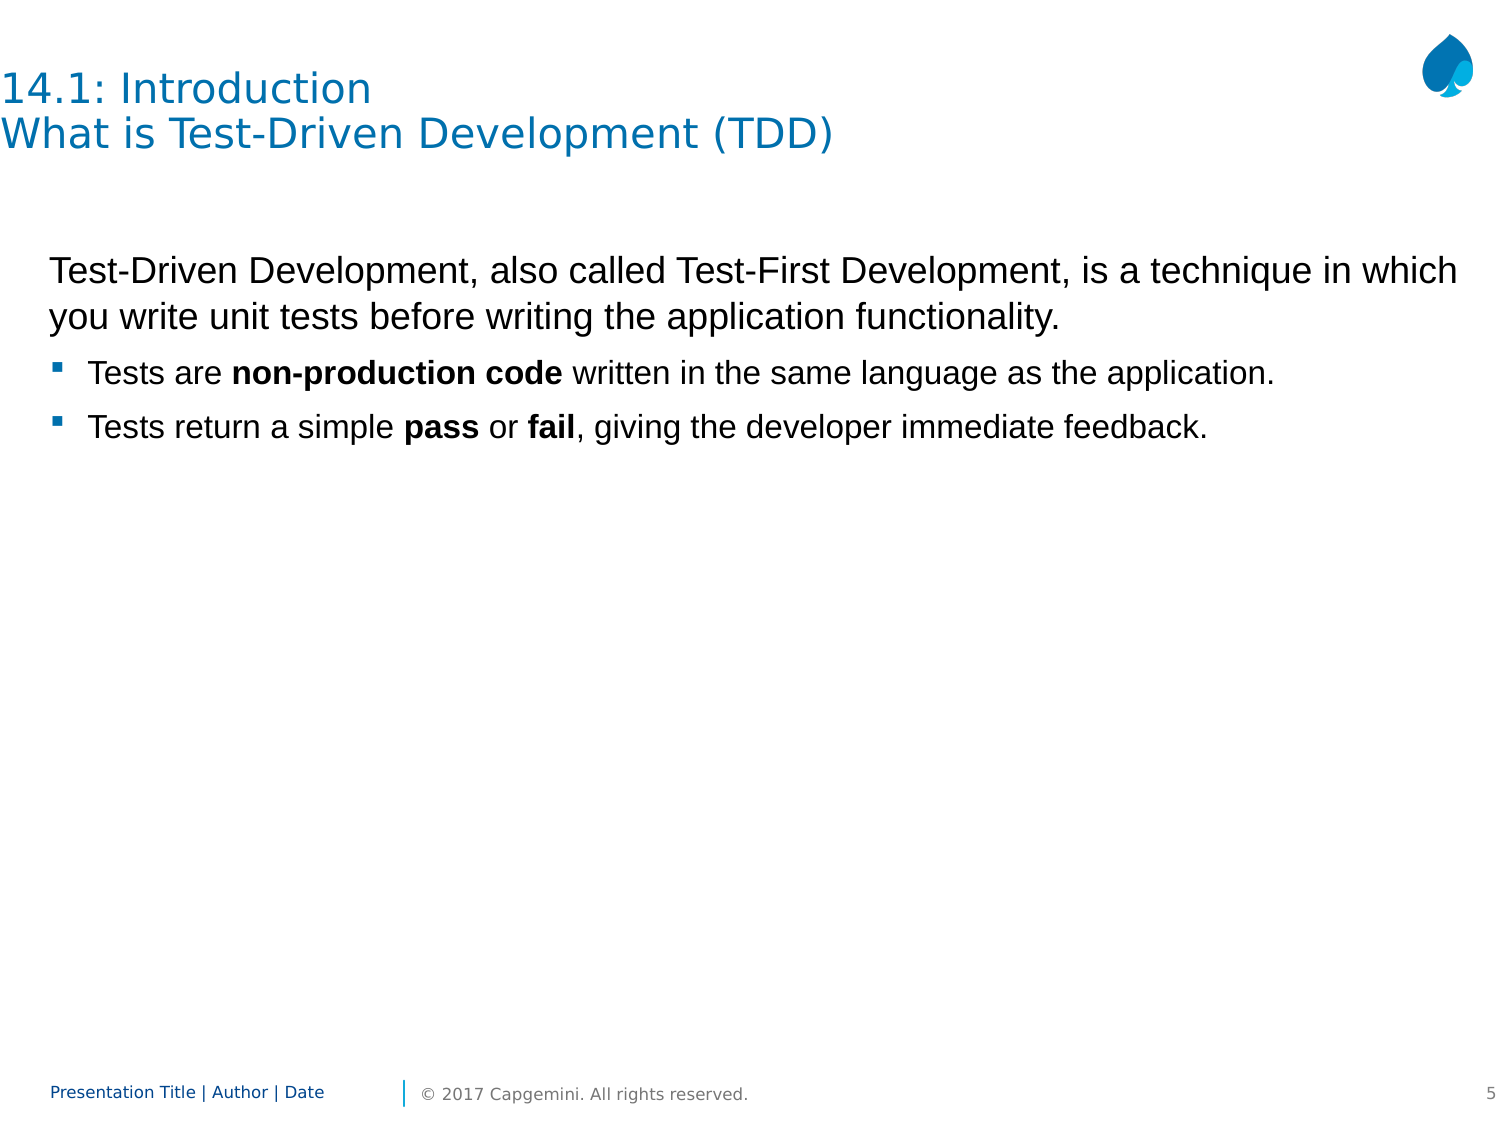

14.1: Introduction
What is Test-Driven Development (TDD)
Test-Driven Development, also called Test-First Development, is a technique in which you write unit tests before writing the application functionality.
Tests are non-production code written in the same language as the application.
Tests return a simple pass or fail, giving the developer immediate feedback.